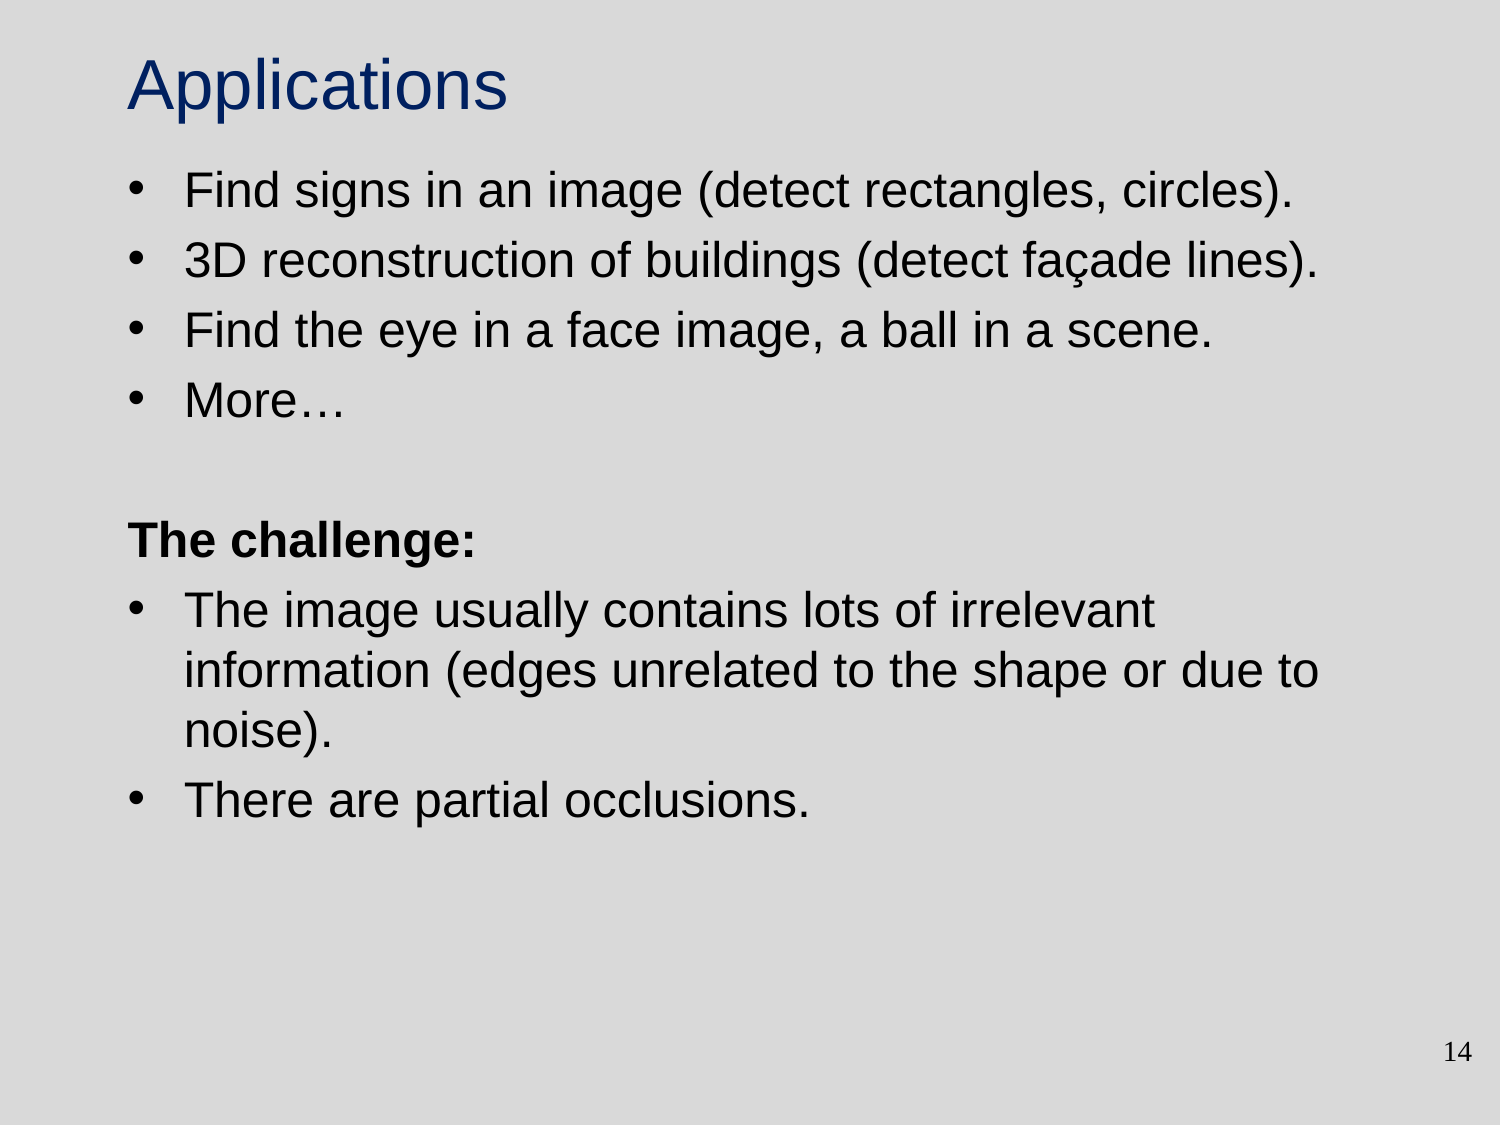

# Applications

Find signs in an image (detect rectangles, circles).
3D reconstruction of buildings (detect façade lines).
Find the eye in a face image, a ball in a scene.
More…

The challenge:
The image usually contains lots of irrelevant information (edges unrelated to the shape or due to noise).
There are partial occlusions.

14